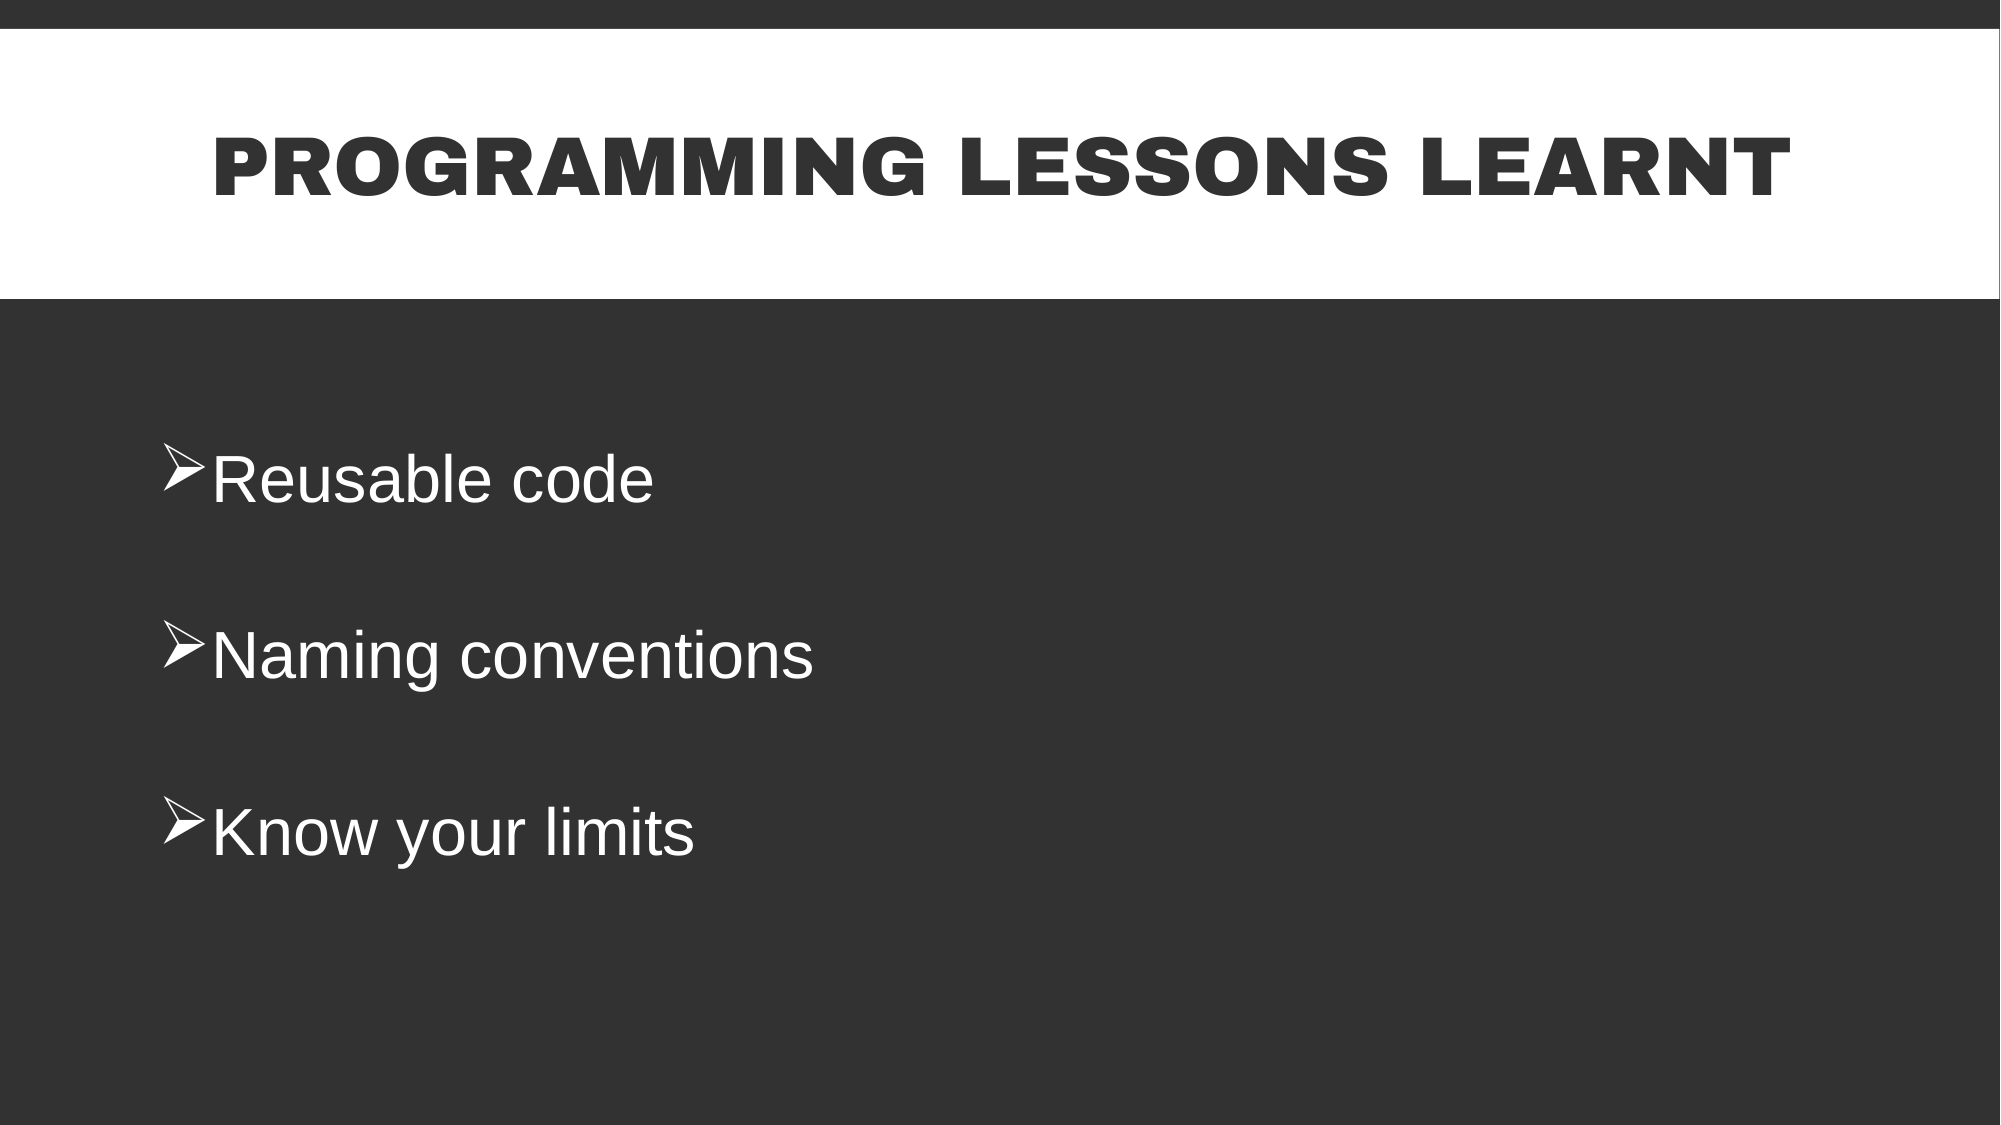

# Programming lessons learnt
Reusable code
Naming conventions
Know your limits